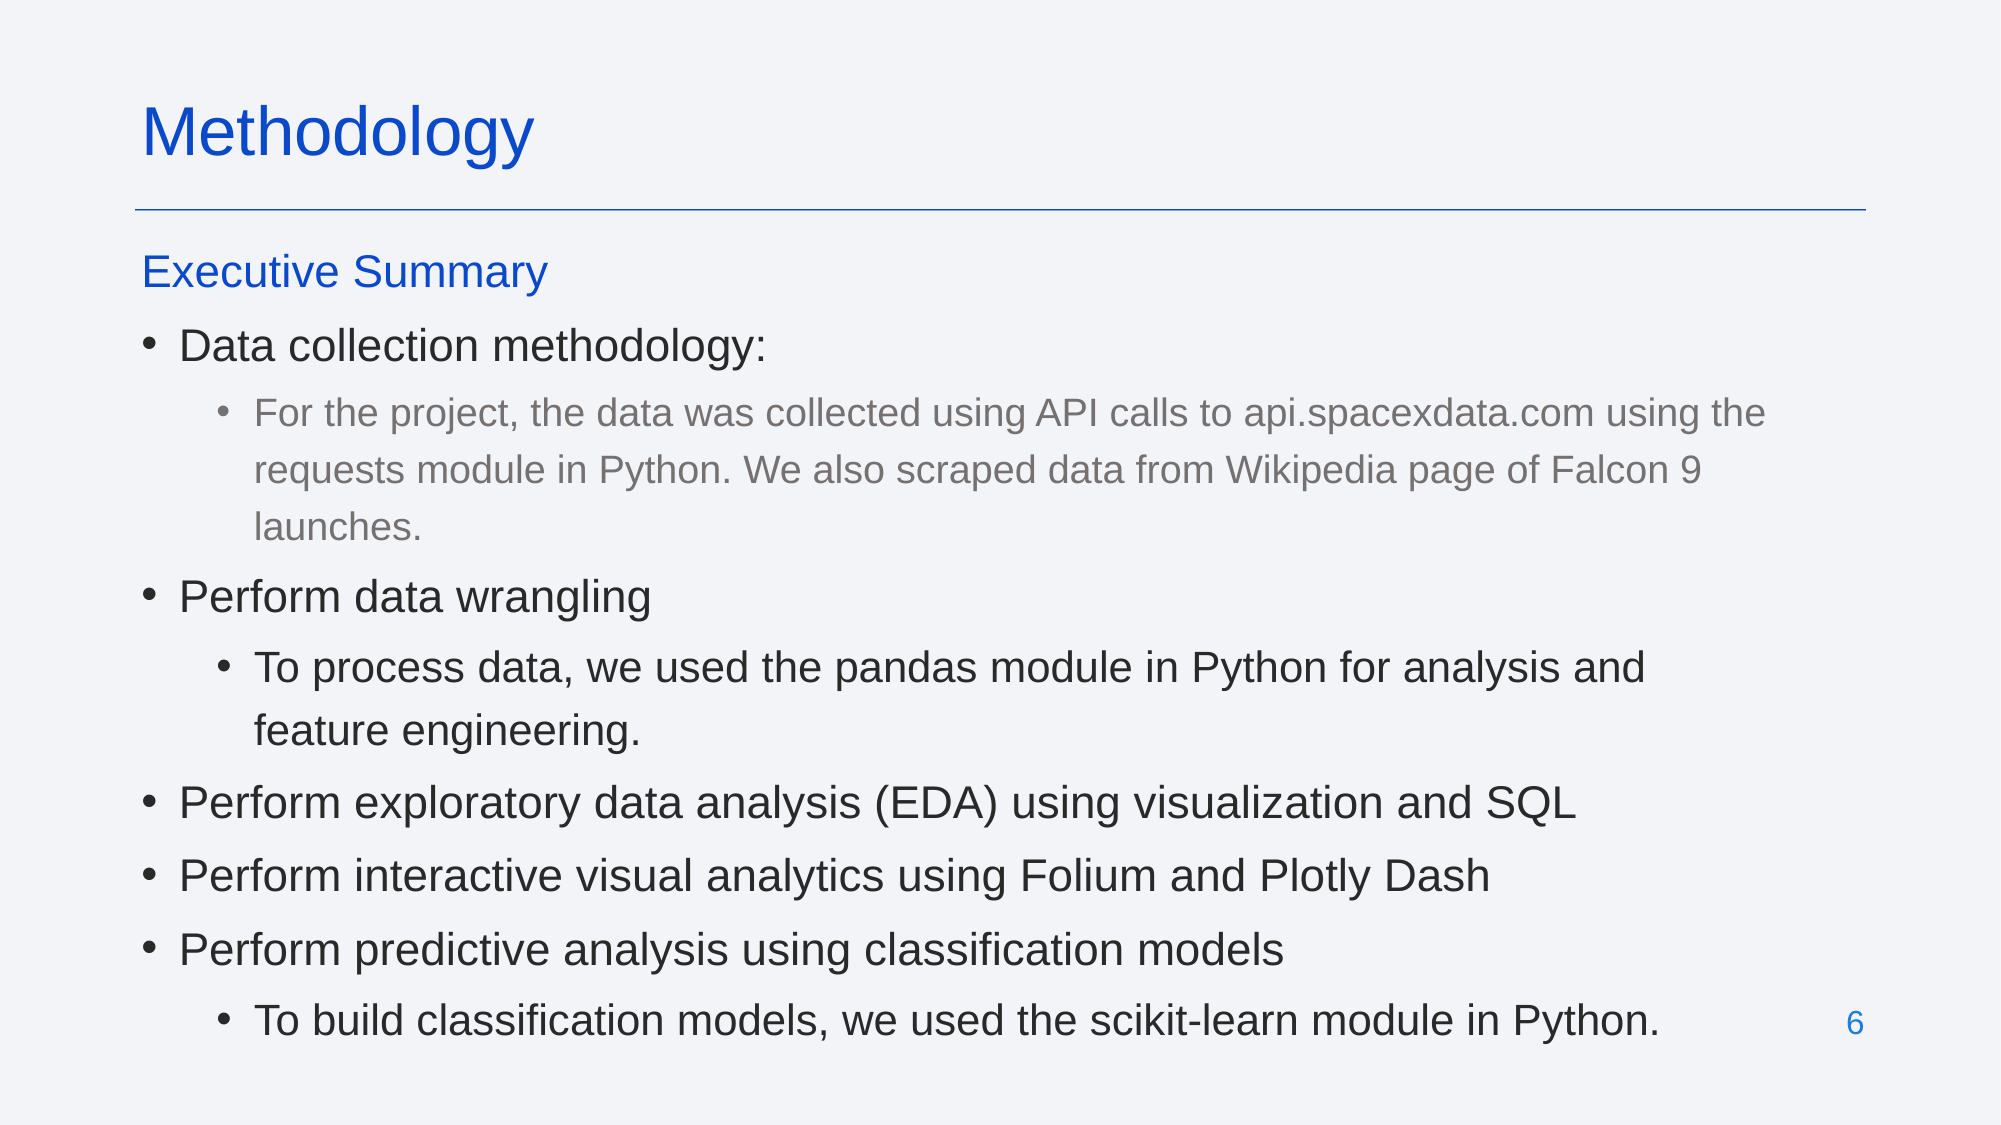

Methodology
Executive Summary
Data collection methodology:
For the project, the data was collected using API calls to api.spacexdata.com using the requests module in Python. We also scraped data from Wikipedia page of Falcon 9  launches.
Perform data wrangling
To process data, we used the pandas module in Python for analysis and feature engineering.
Perform exploratory data analysis (EDA) using visualization and SQL
Perform interactive visual analytics using Folium and Plotly Dash
Perform predictive analysis using classification models
To build classification models, we used the scikit-learn module in Python.

6